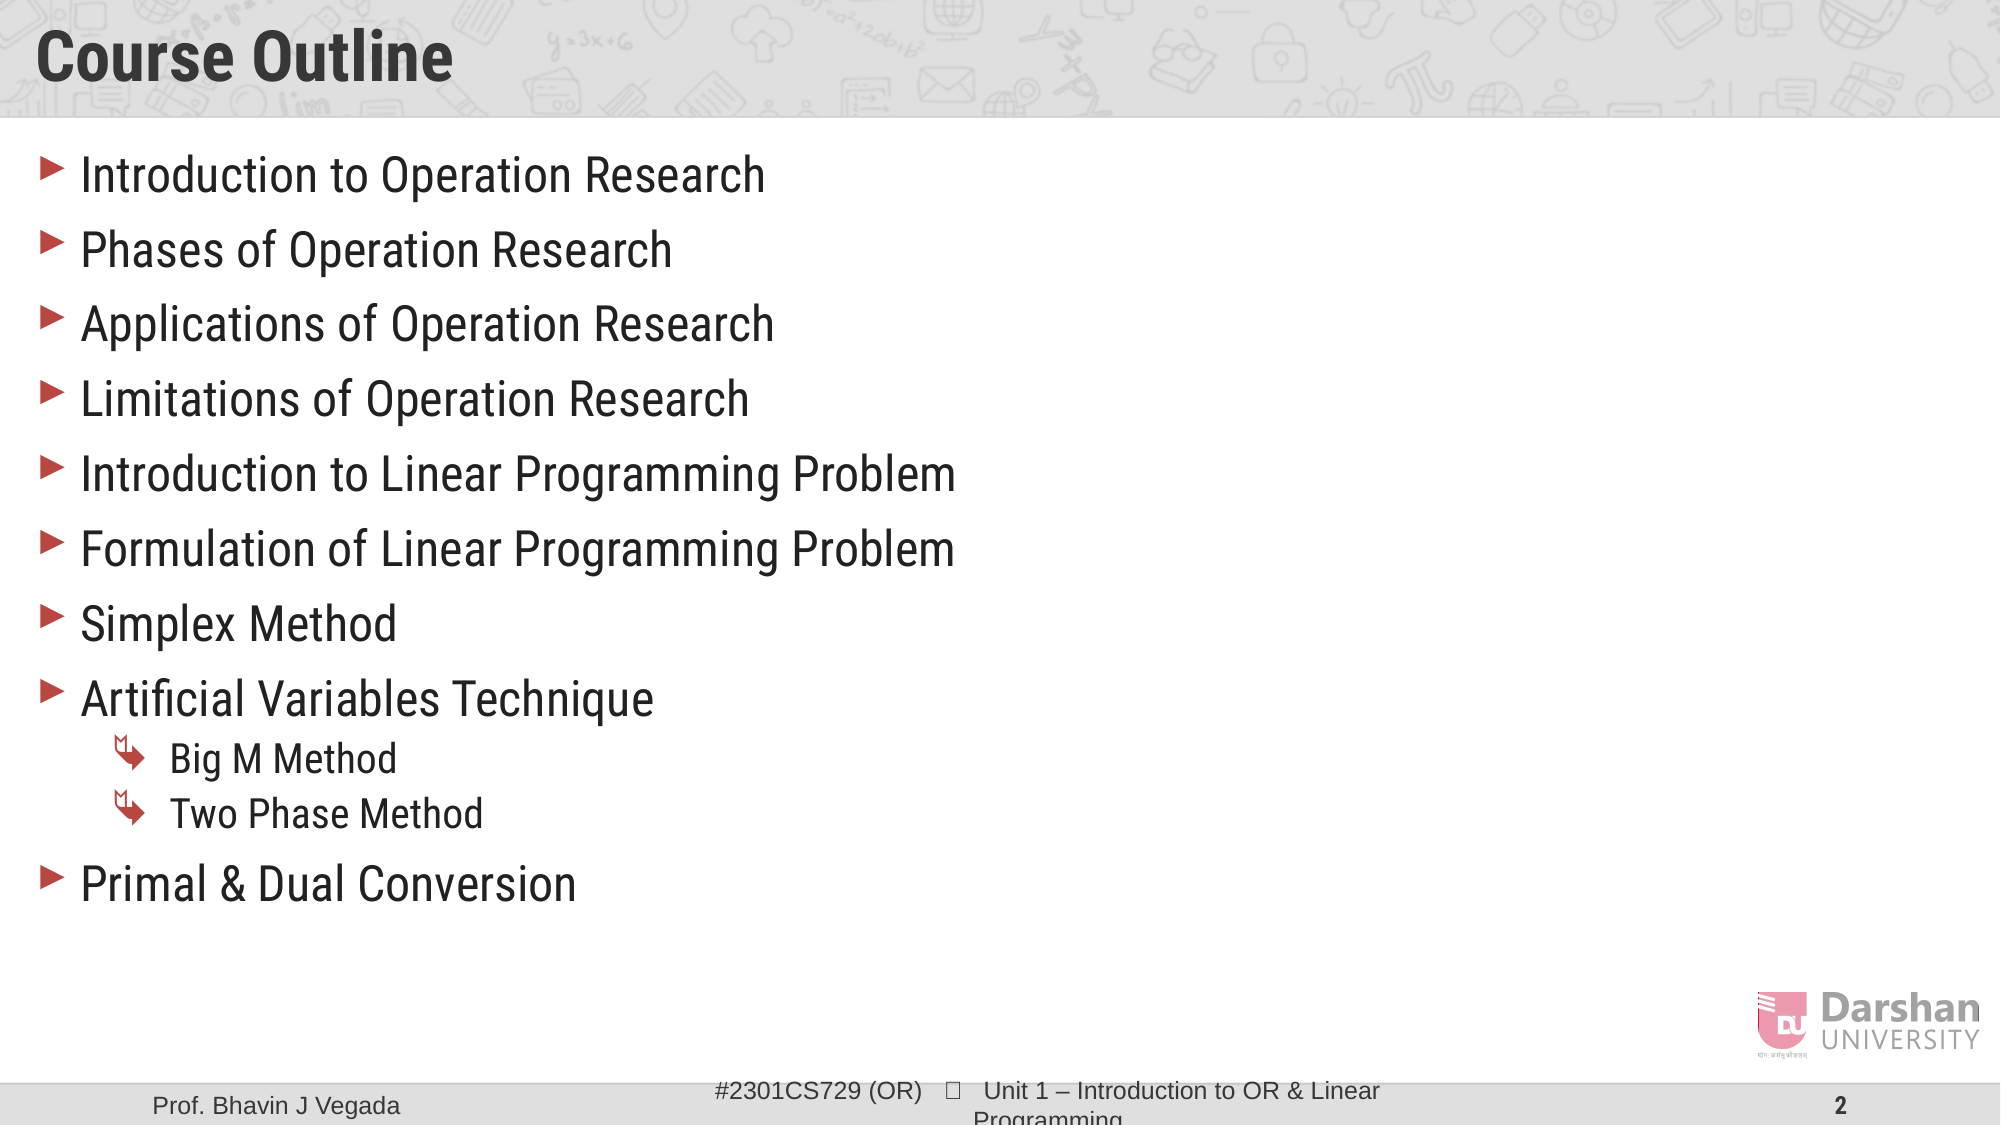

# Course Outline
Introduction to Operation Research
Phases of Operation Research
Applications of Operation Research
Limitations of Operation Research
Introduction to Linear Programming Problem
Formulation of Linear Programming Problem
Simplex Method
Artificial Variables Technique
Big M Method
Two Phase Method
Primal & Dual Conversion